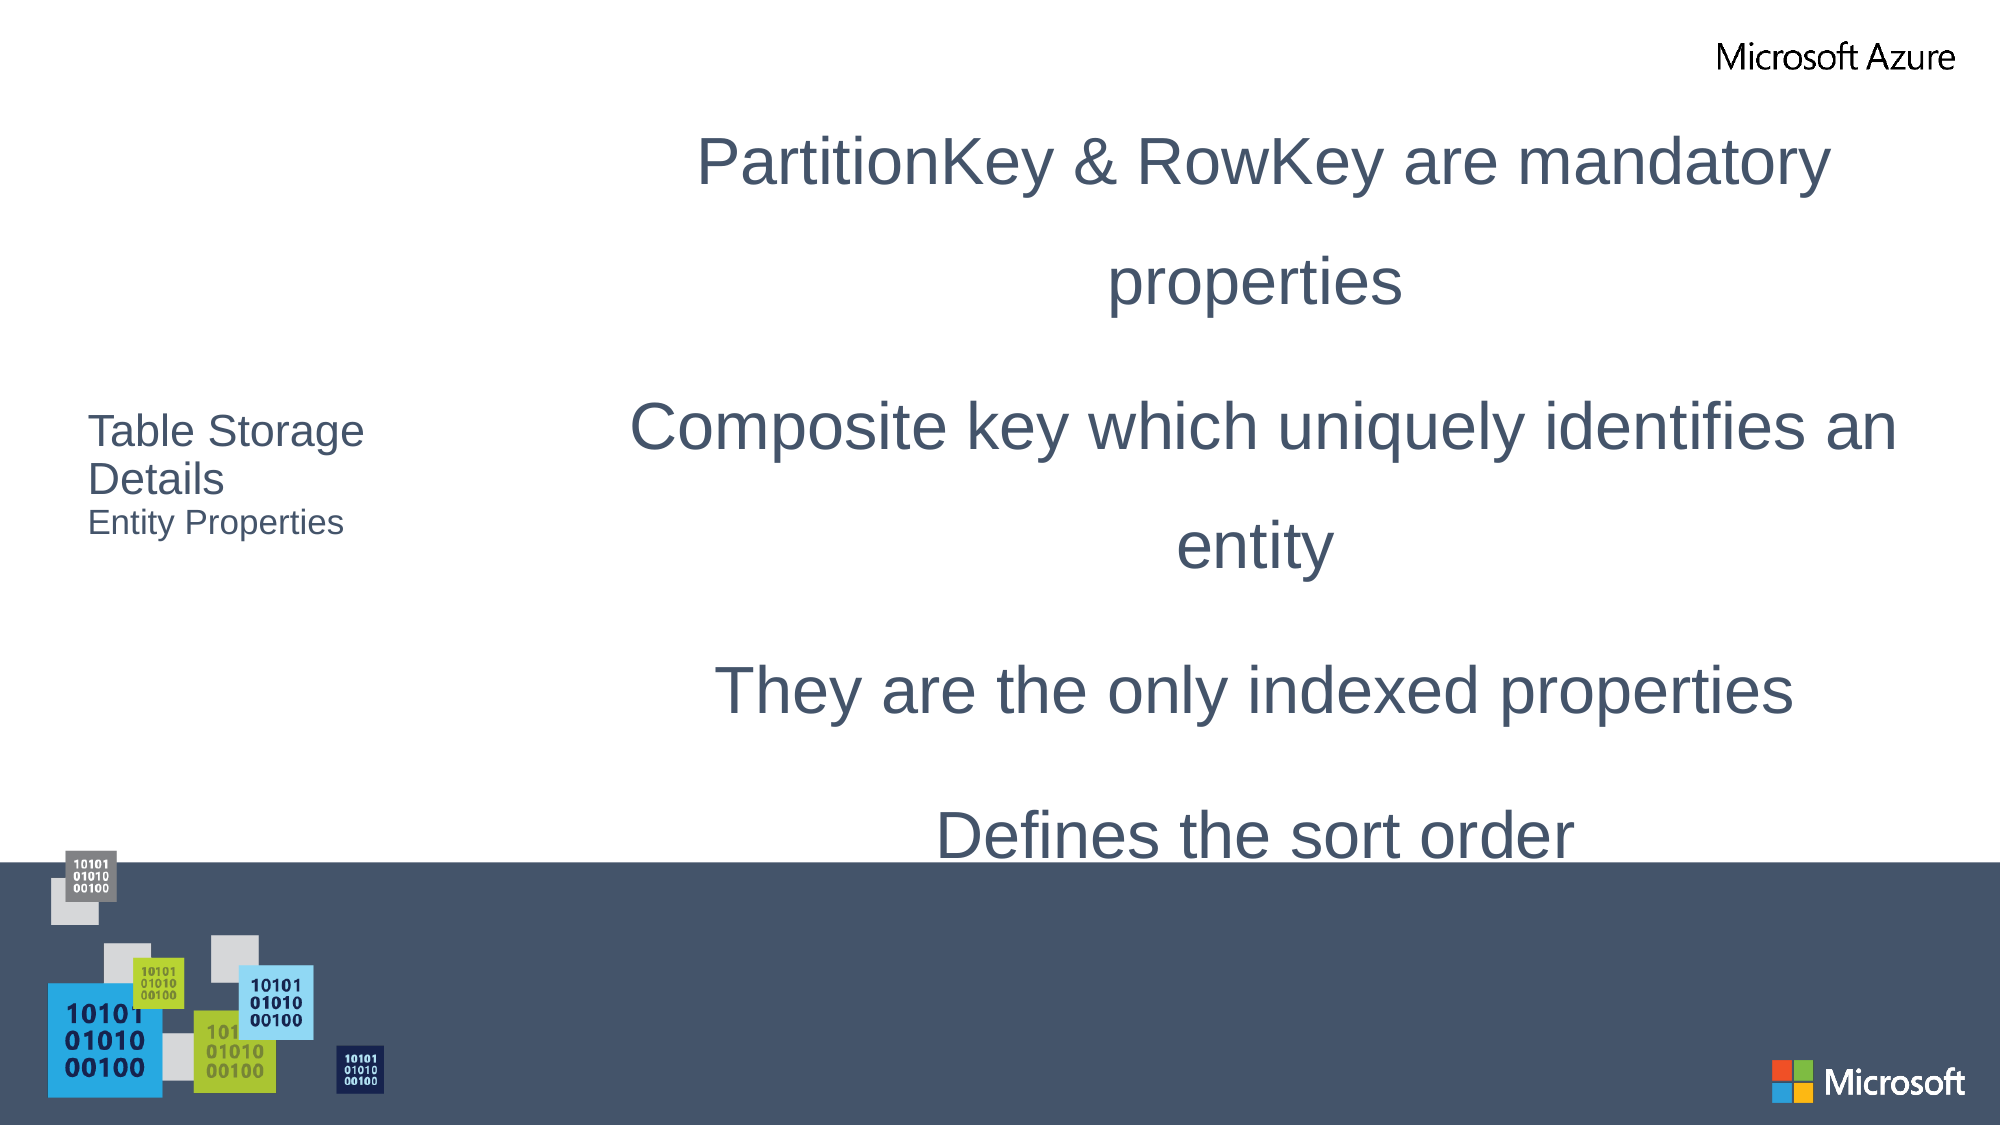

PartitionKey & RowKey are mandatory properties
Composite key which uniquely identifies an entity
They are the only indexed properties
Defines the sort order
# Table Storage Details Entity Properties